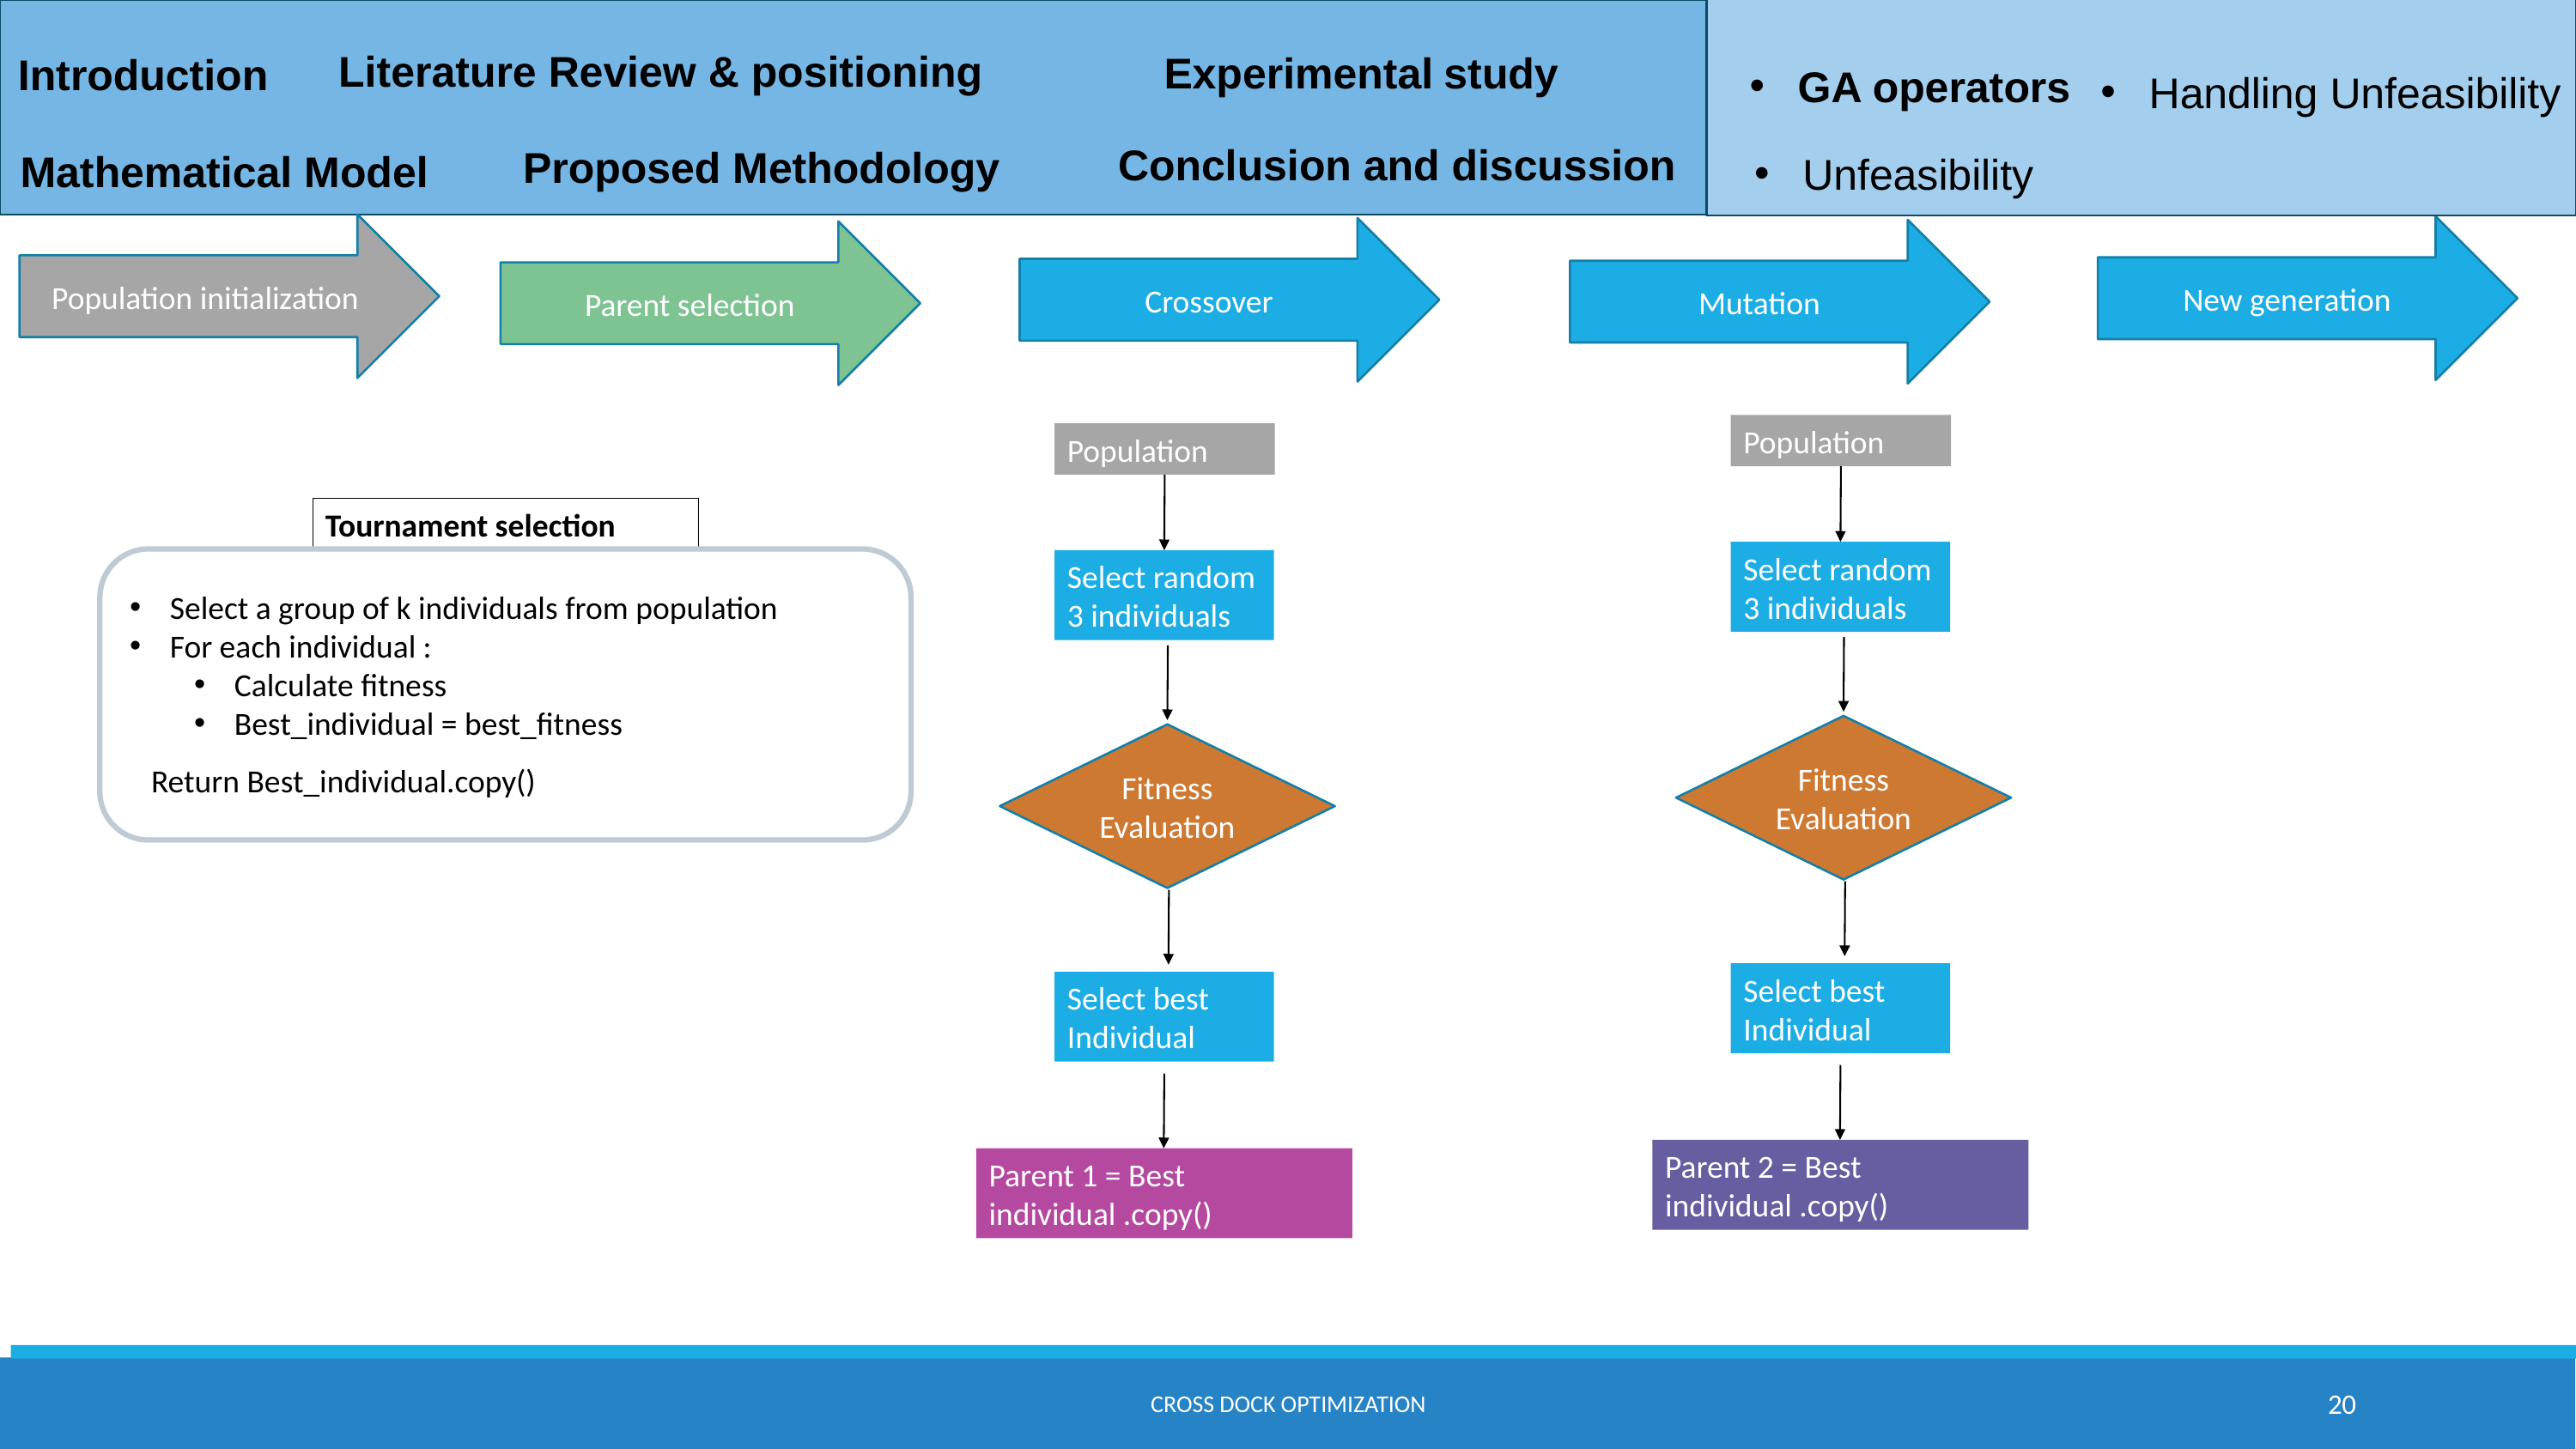

Literature Review & positioning
Experimental study
Introduction
GA operators
Handling Unfeasibility
Conclusion and discussion
Proposed Methodology
Mathematical Model
Unfeasibility
Population initialization
New generation
Crossover
Mutation
Parent selection
Population
Population
Tournament selection
Select random 3 individuals

Select random 3 individuals
Select a group of k individuals from population
For each individual :
Calculate fitness
Best_individual = best_fitness

Fitness Evaluation
Fitness Evaluation
Return Best_individual.copy()
Select best Individual
Select best Individual
Parent 2 = Best individual .copy()
Parent 1 = Best individual .copy()
Cross dock optimization
20